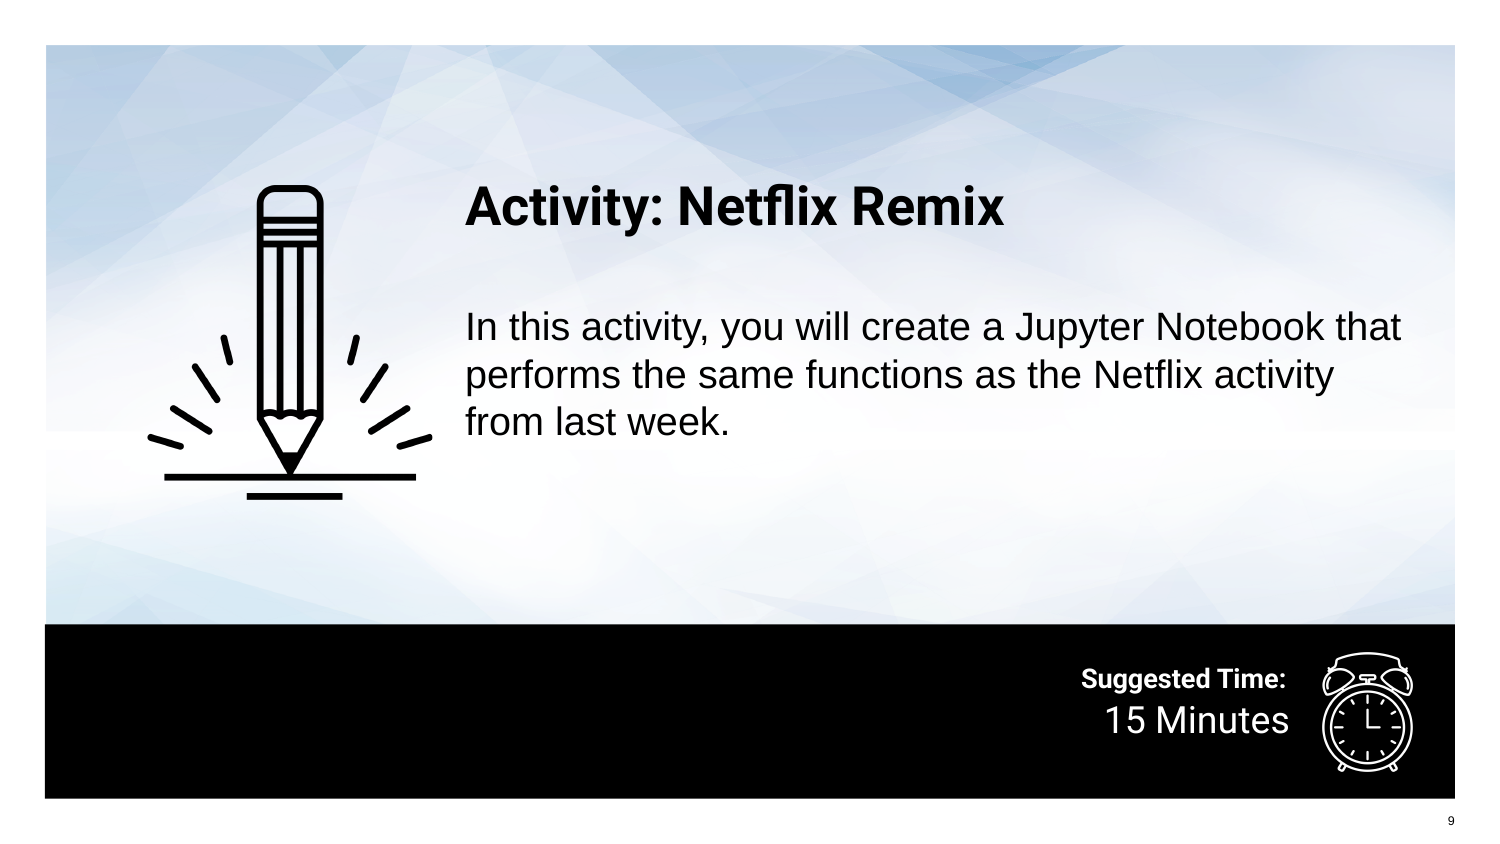

Activity: Netflix Remix

In this activity, you will create a Jupyter Notebook that performs the same functions as the Netflix activity from last week.
# 15 Minutes

9